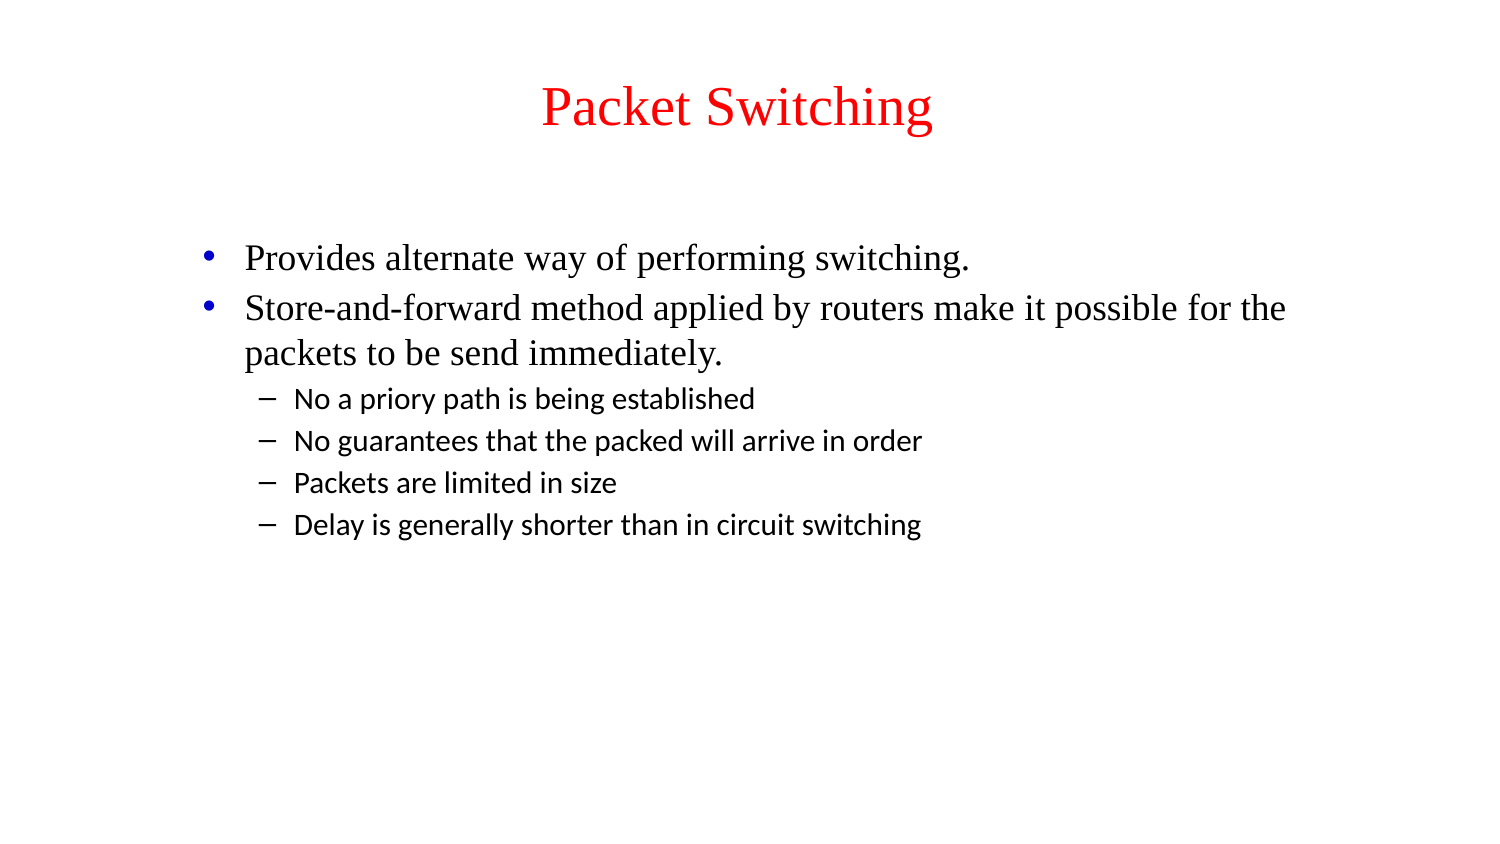

# Packet Switching
Provides alternate way of performing switching.
Store-and-forward method applied by routers make it possible for the packets to be send immediately.
No a priory path is being established
No guarantees that the packed will arrive in order
Packets are limited in size
Delay is generally shorter than in circuit switching